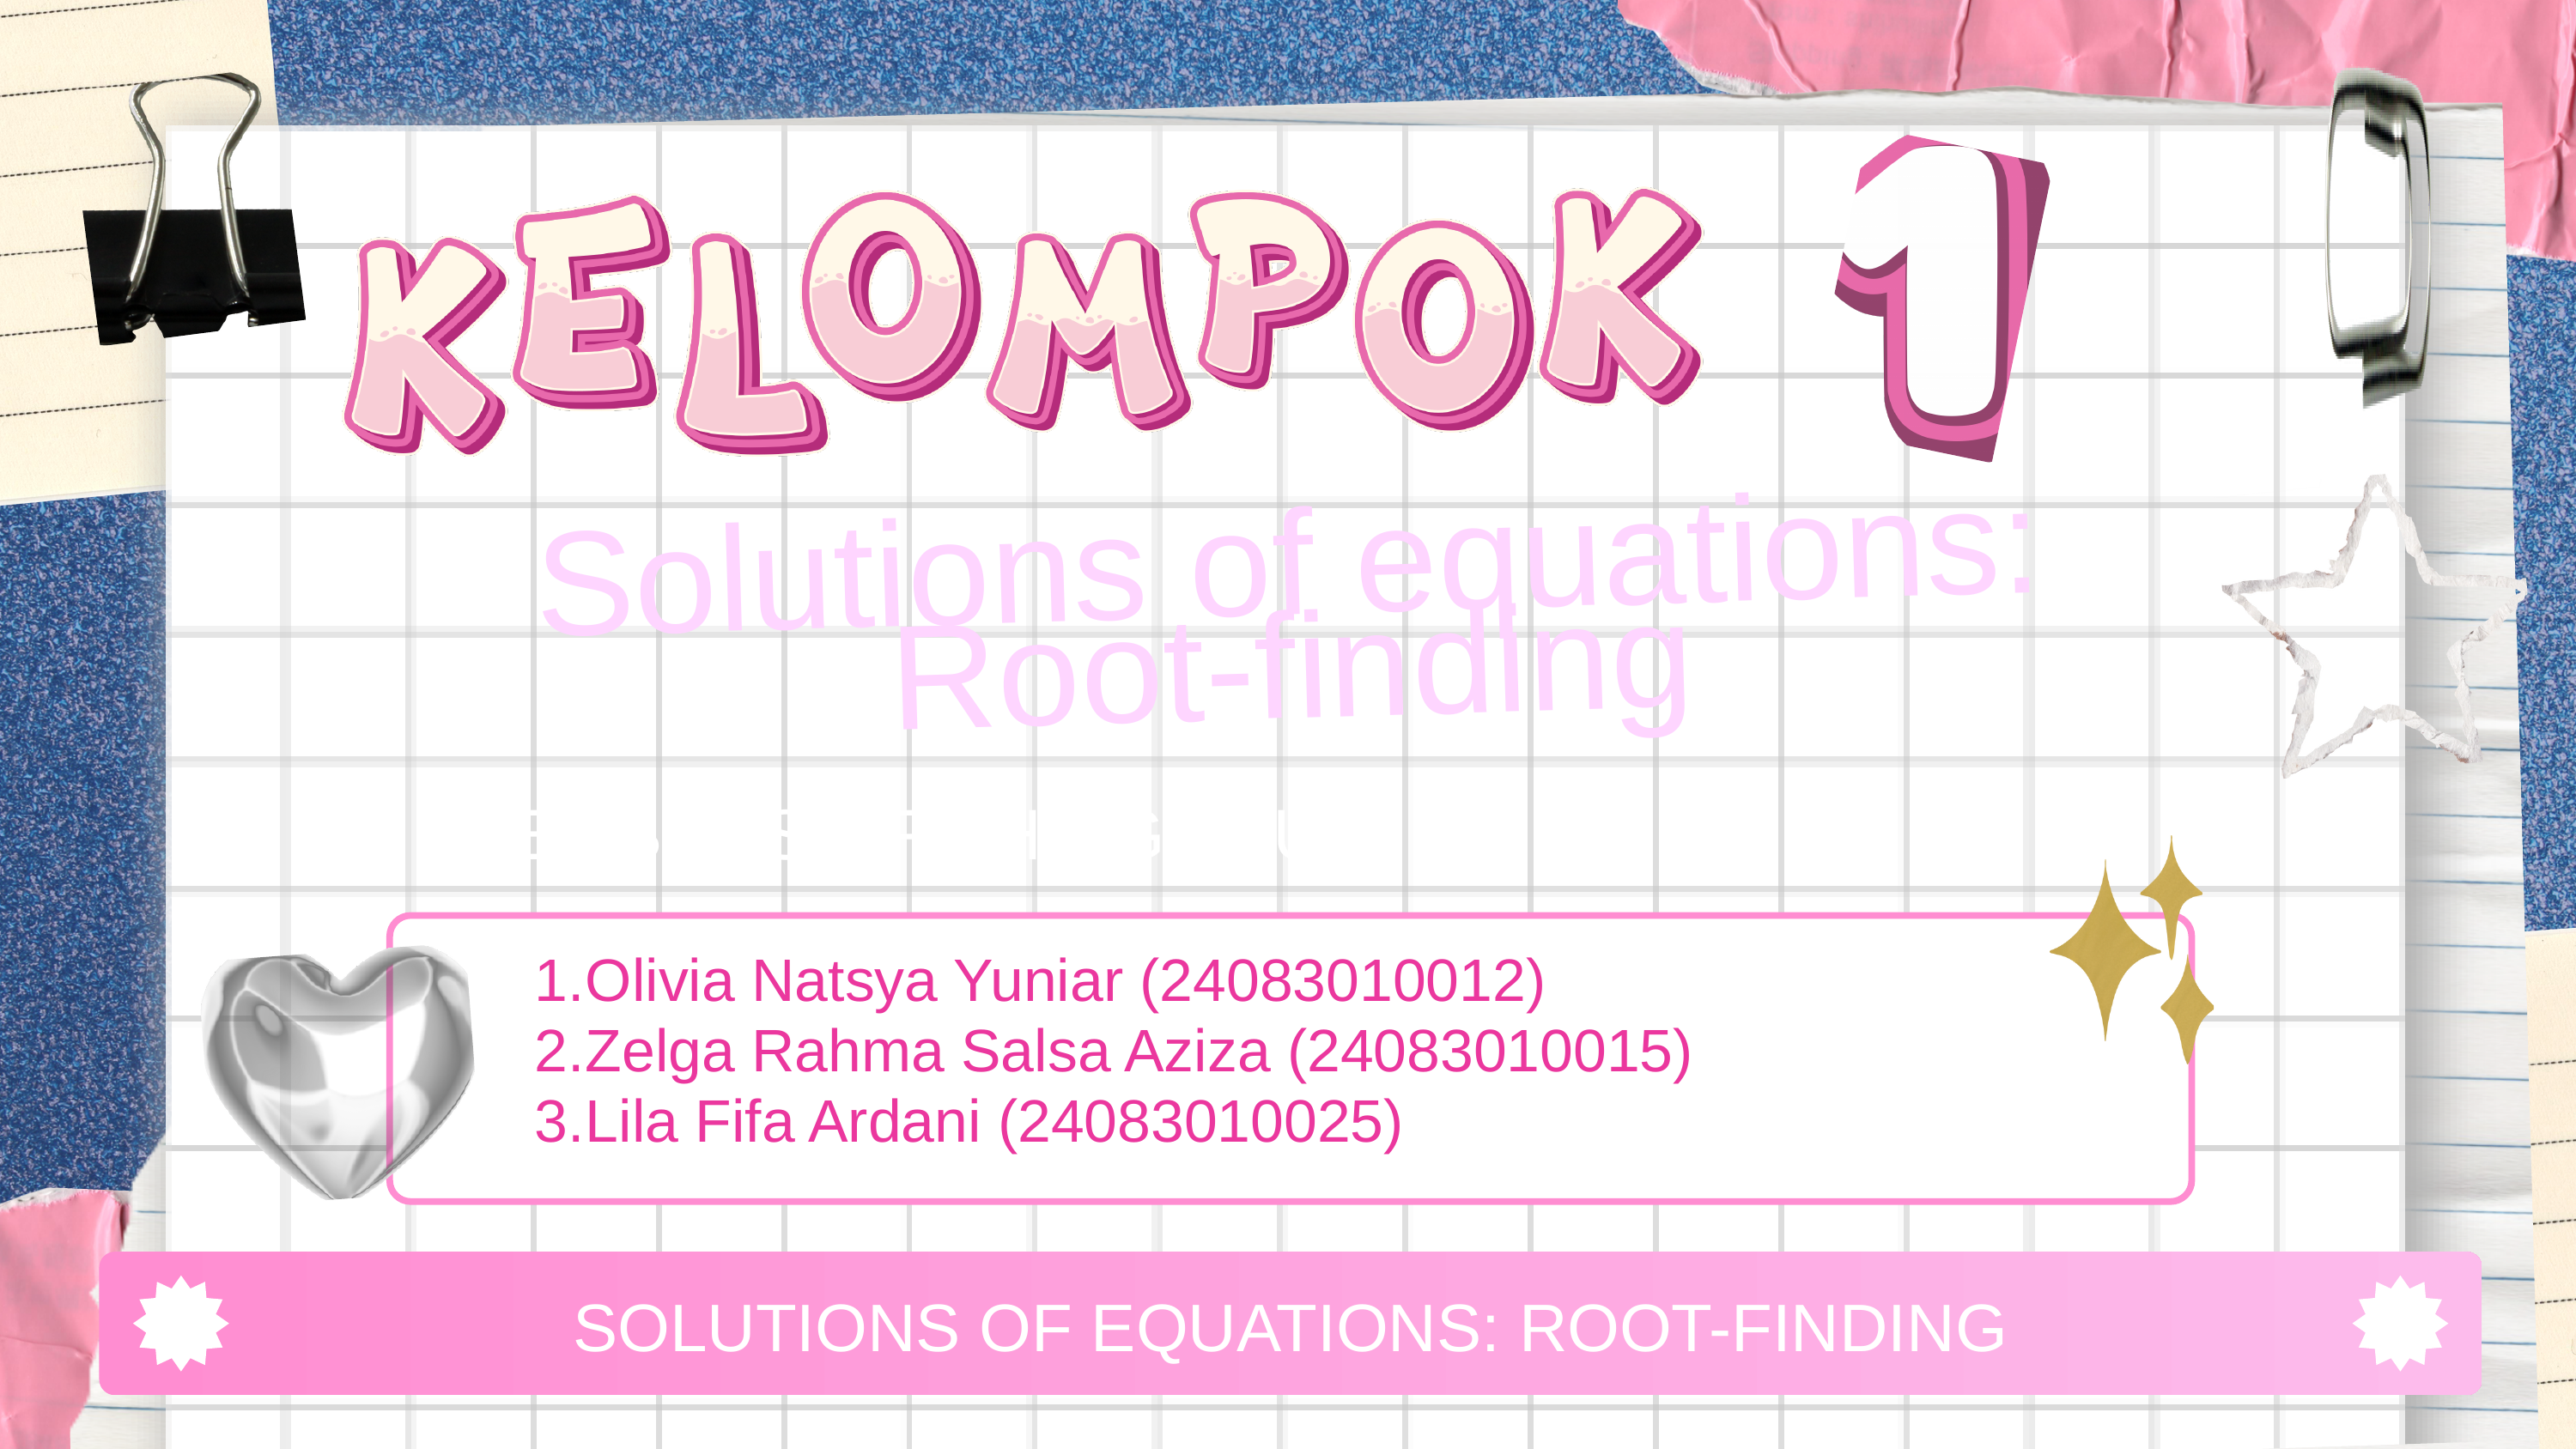

Solutions of equations: Root-finding
MEMBERS OF THE GROUP

Olivia Natsya Yuniar (24083010012)
Zelga Rahma Salsa Aziza (24083010015)
Lila Fifa Ardani (24083010025)

SOLUTIONS OF EQUATIONS: ROOT-FINDING